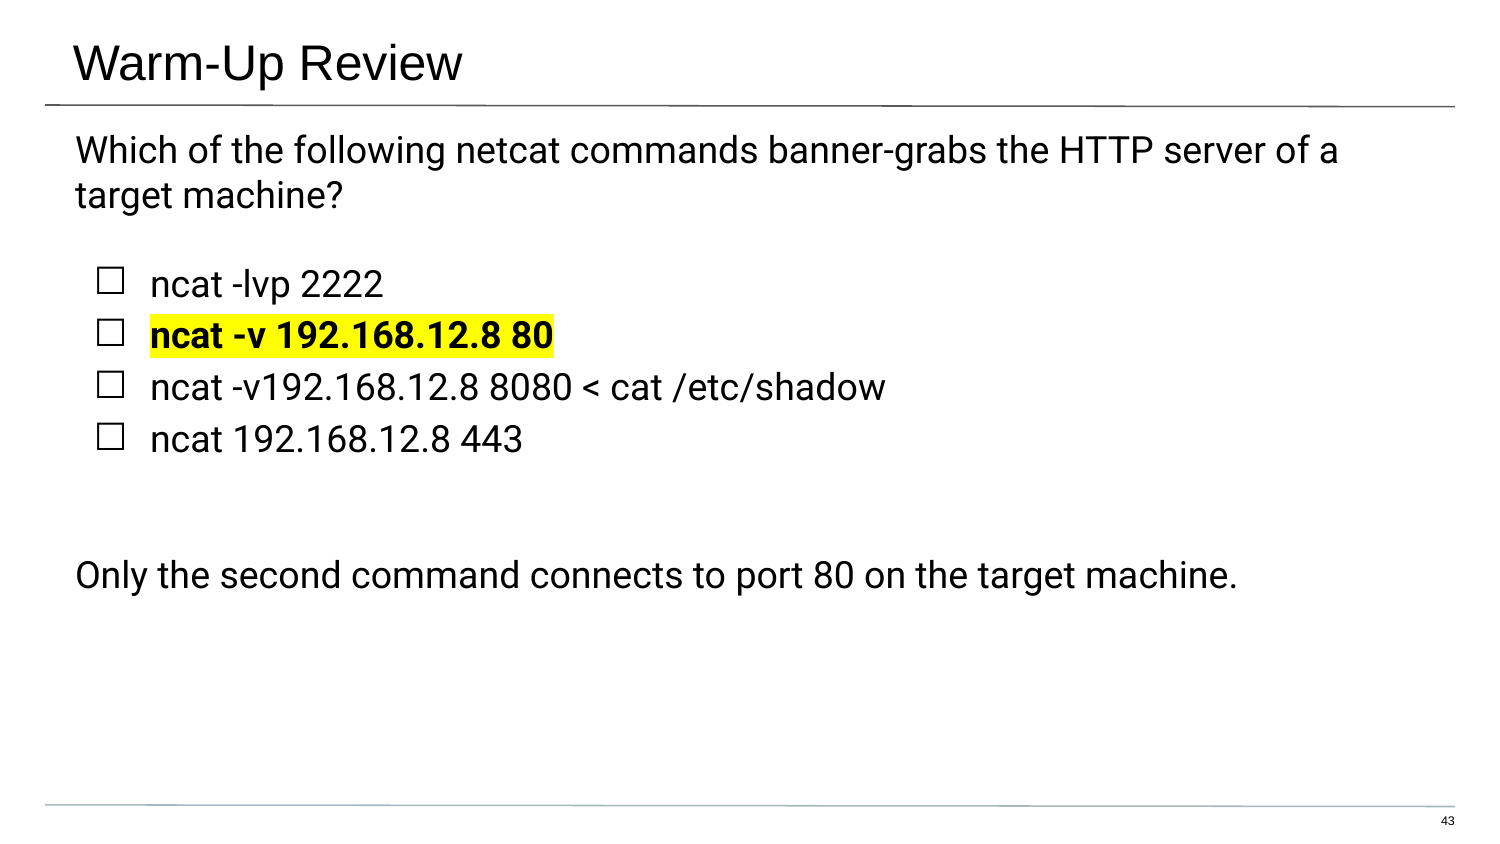

# Warm-Up Review
Which of the following netcat commands banner-grabs the HTTP server of a target machine?
ncat -lvp 2222
ncat -v 192.168.12.8 80
ncat -v192.168.12.8 8080 < cat /etc/shadow
ncat 192.168.12.8 443

Only the second command connects to port 80 on the target machine.

43